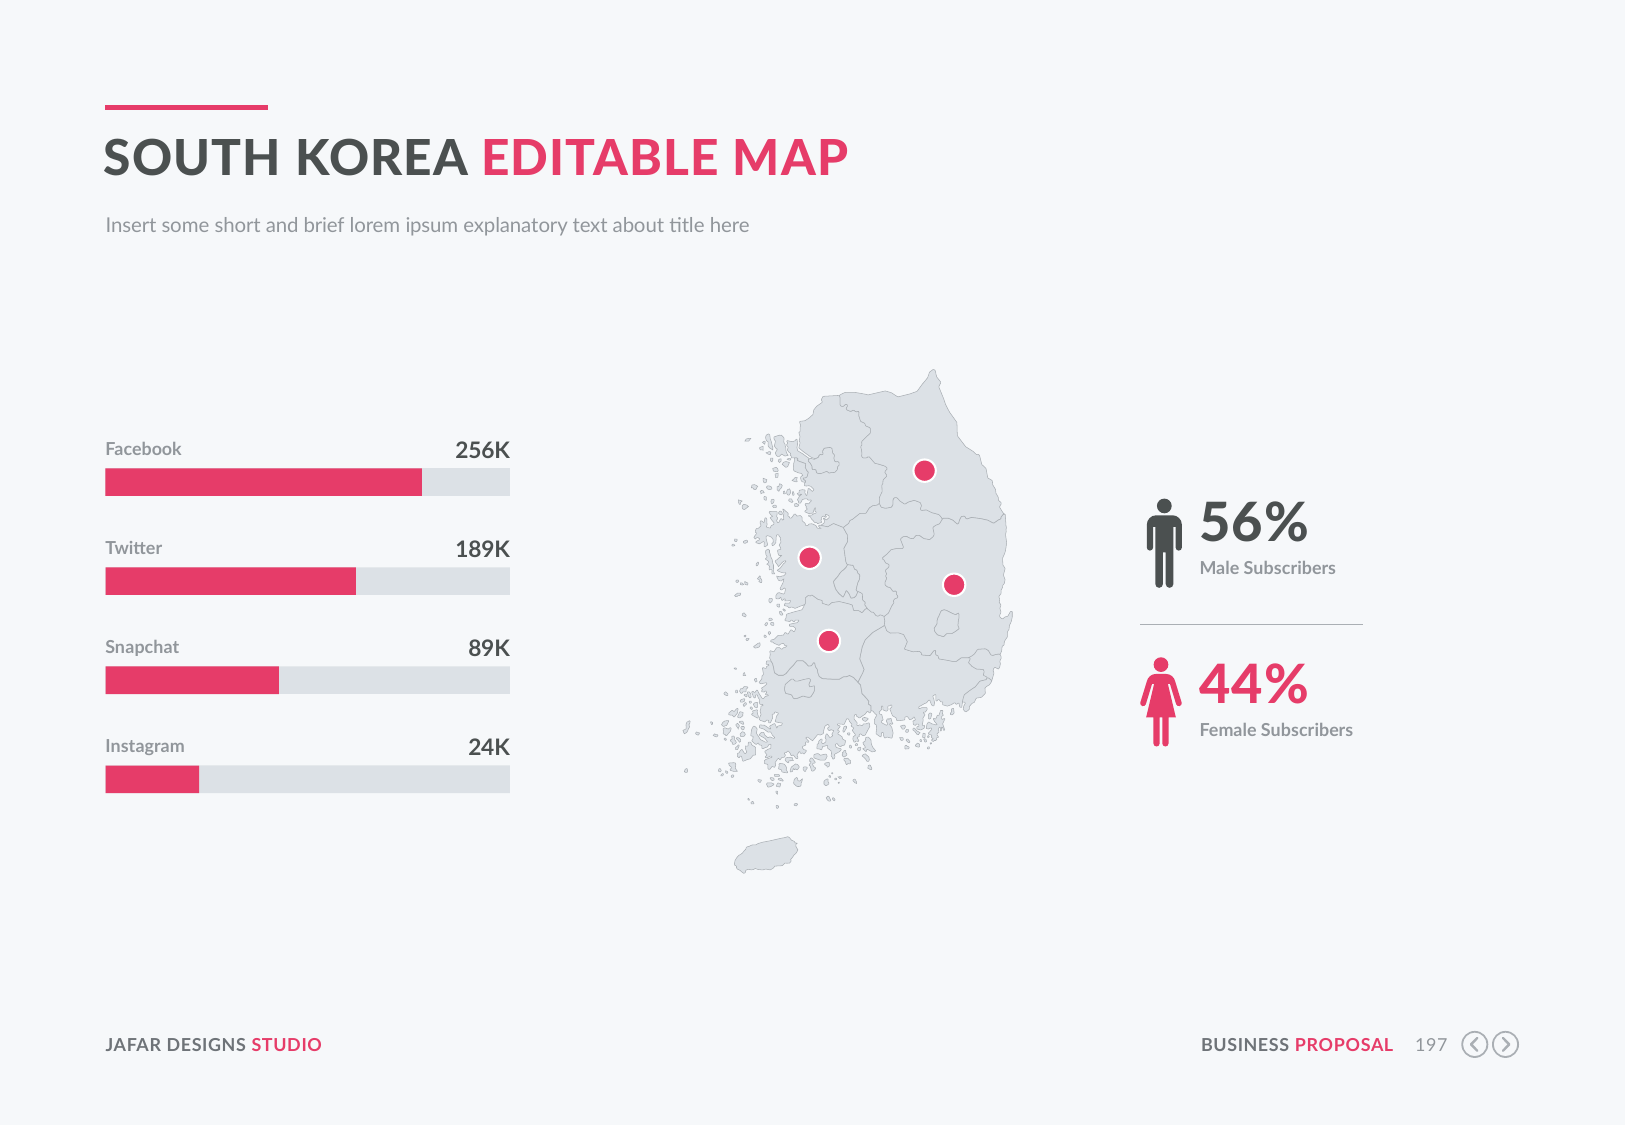

South Korea Editable Map
Insert some short and brief lorem ipsum explanatory text about title here

256K
Facebook

56%

189K
Twitter

Male Subscribers

89K
Snapchat
44%

Female Subscribers
24K
Instagram